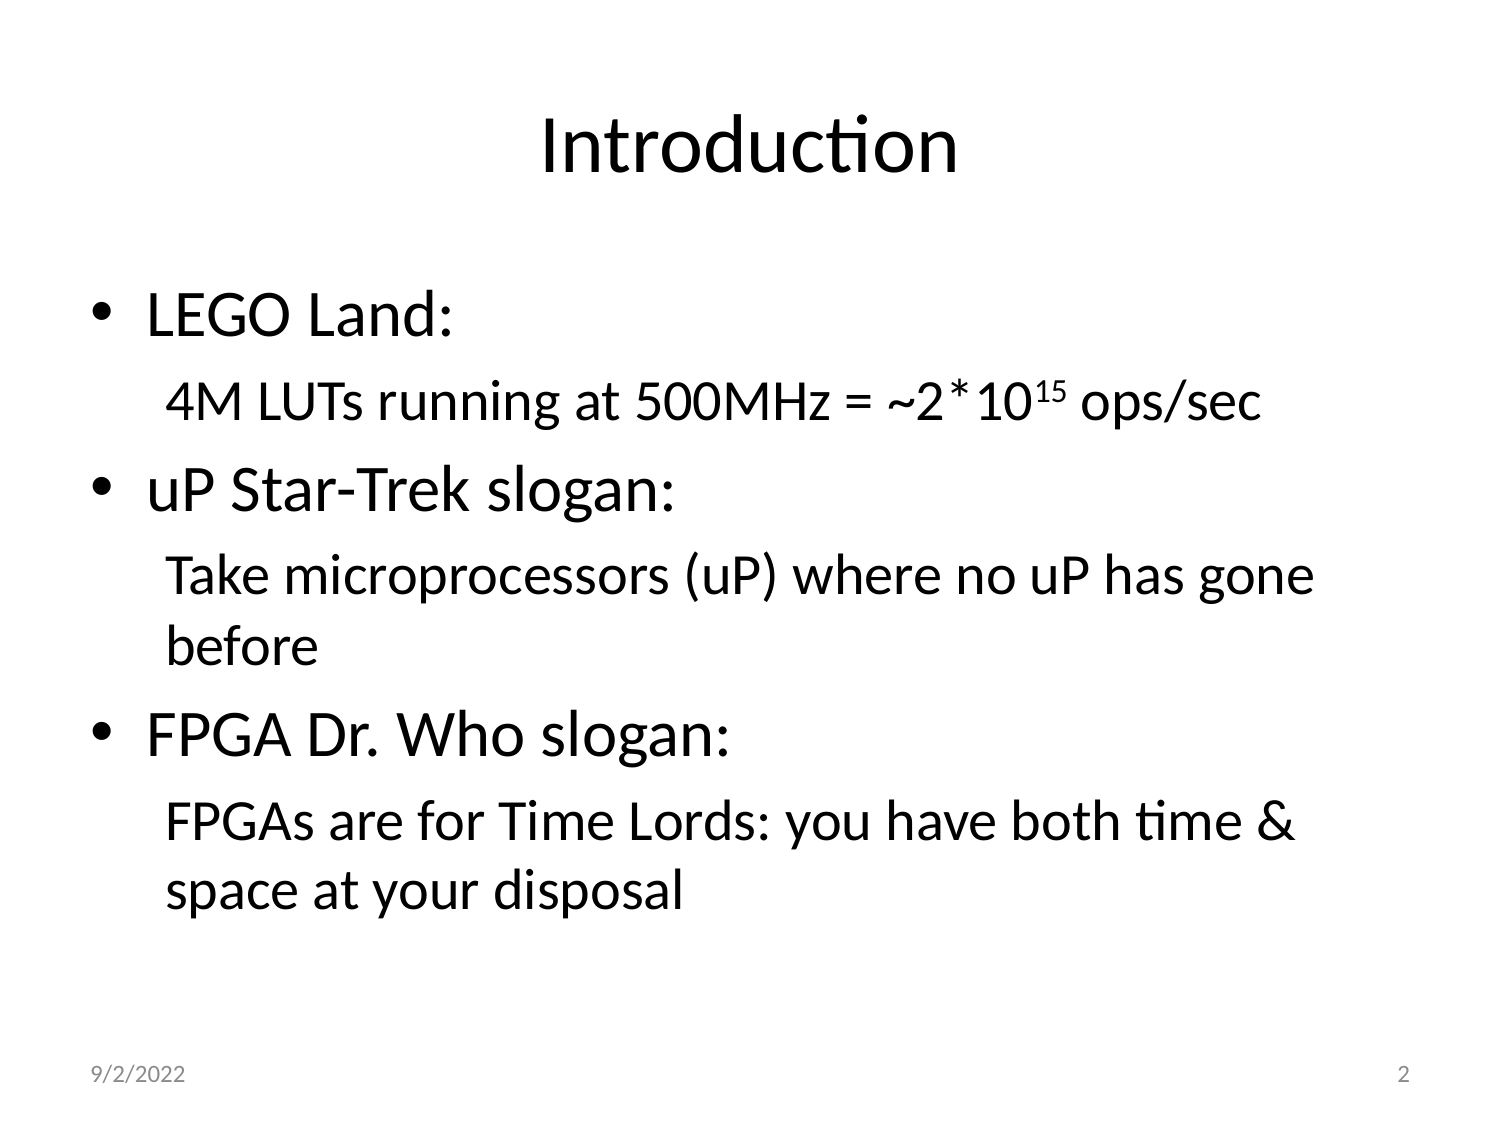

# Introduction
LEGO Land:
4M LUTs running at 500MHz = ~2*1015 ops/sec
uP Star-Trek slogan:
Take microprocessors (uP) where no uP has gone before
FPGA Dr. Who slogan:
FPGAs are for Time Lords: you have both time & space at your disposal
9/2/2022
2